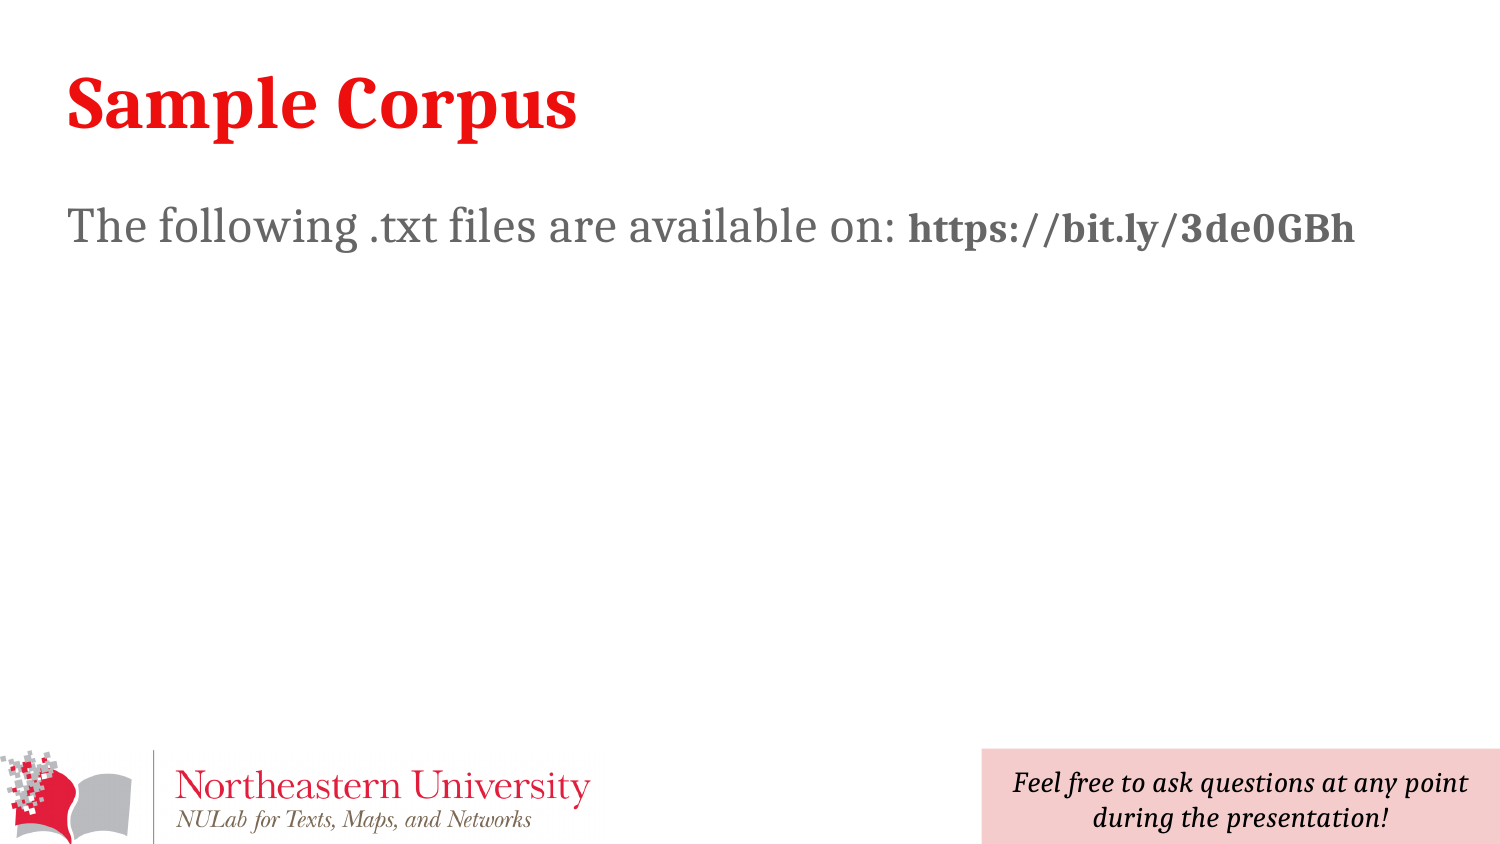

# Sample Corpus
The following .txt files are available on: https://bit.ly/3de0GBh